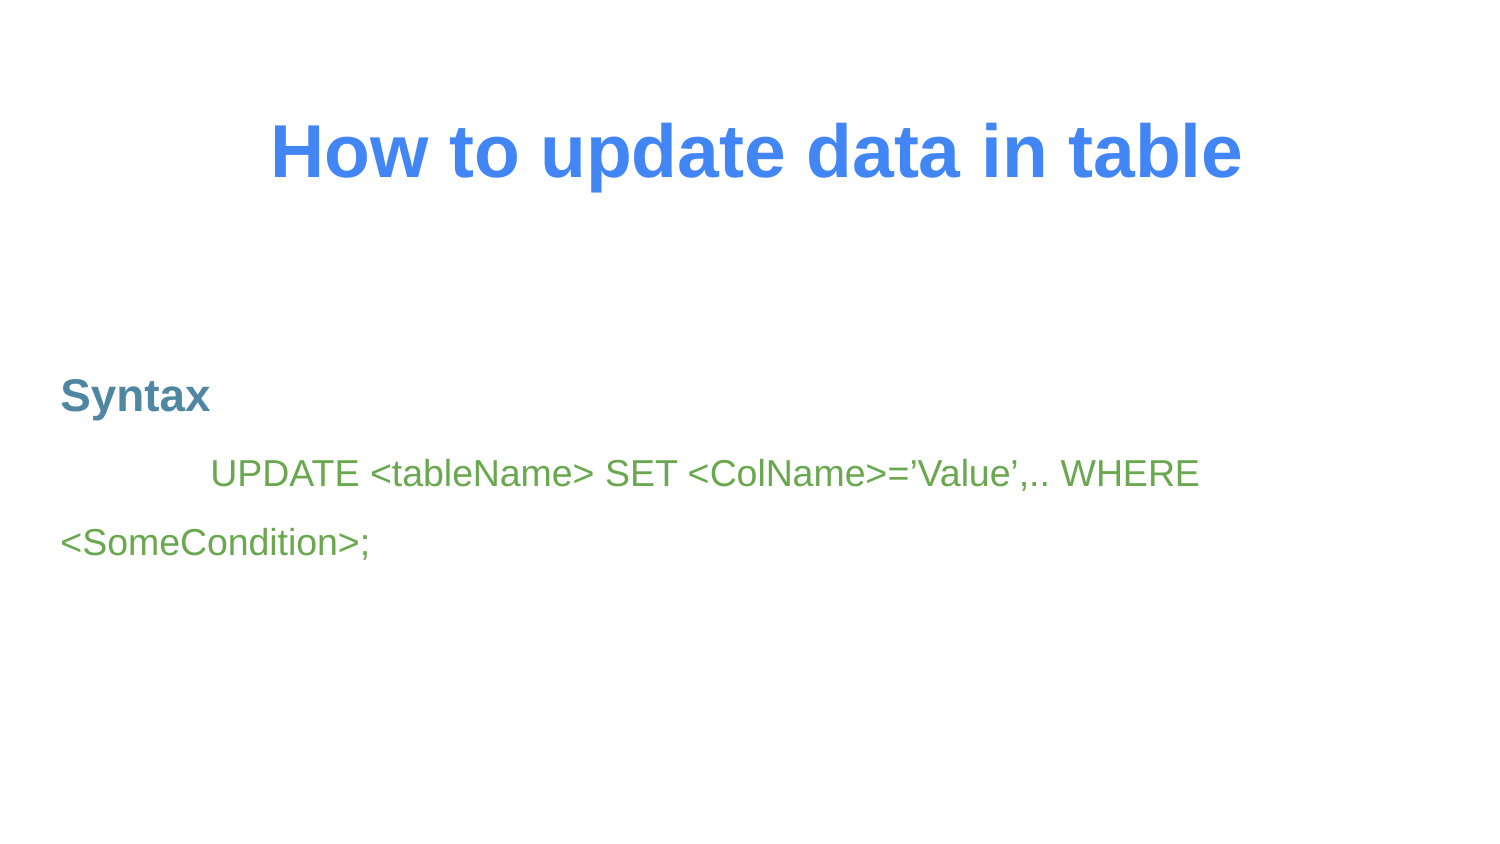

# How to update data in table
Syntax
	UPDATE <tableName> SET <ColName>=’Value’,.. WHERE <SomeCondition>;